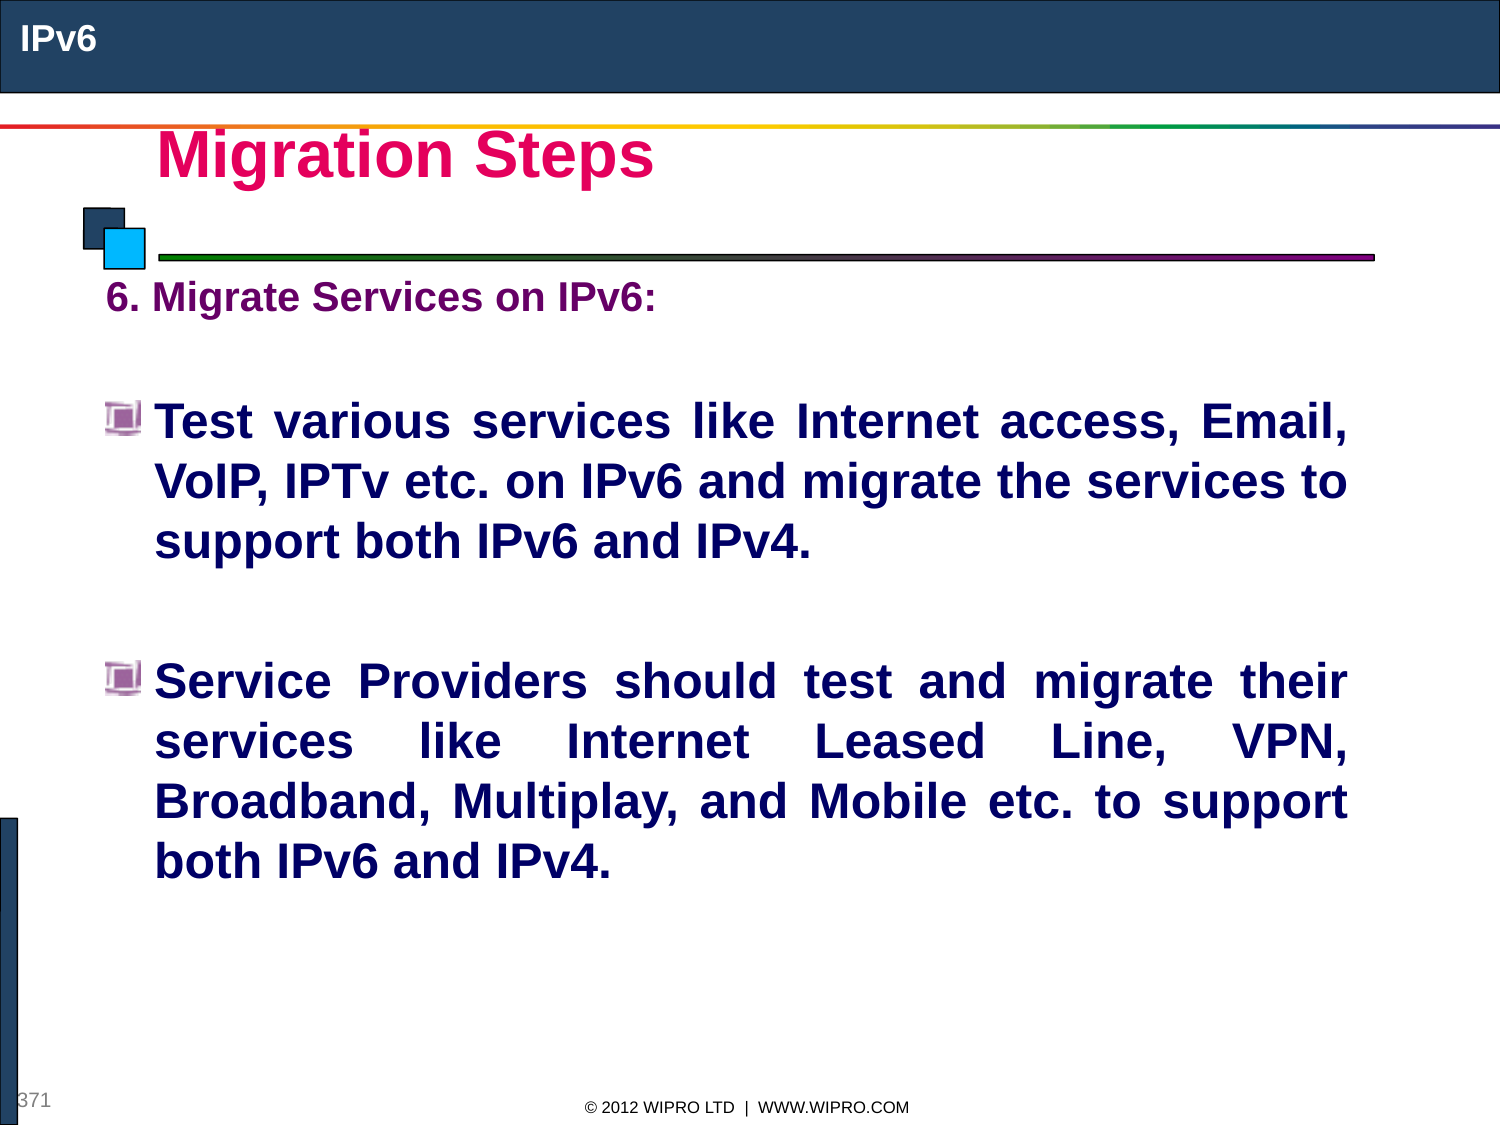

IPv6
# Migration Steps

6. Migrate Services on IPv6:

Test various services like Internet access, Email, VoIP, IPTv etc. on IPv6 and migrate the services to support both IPv6 and IPv4.

Service Providers should test and migrate their services like Internet Leased Line, VPN, Broadband, Multiplay, and Mobile etc. to support both IPv6 and IPv4.